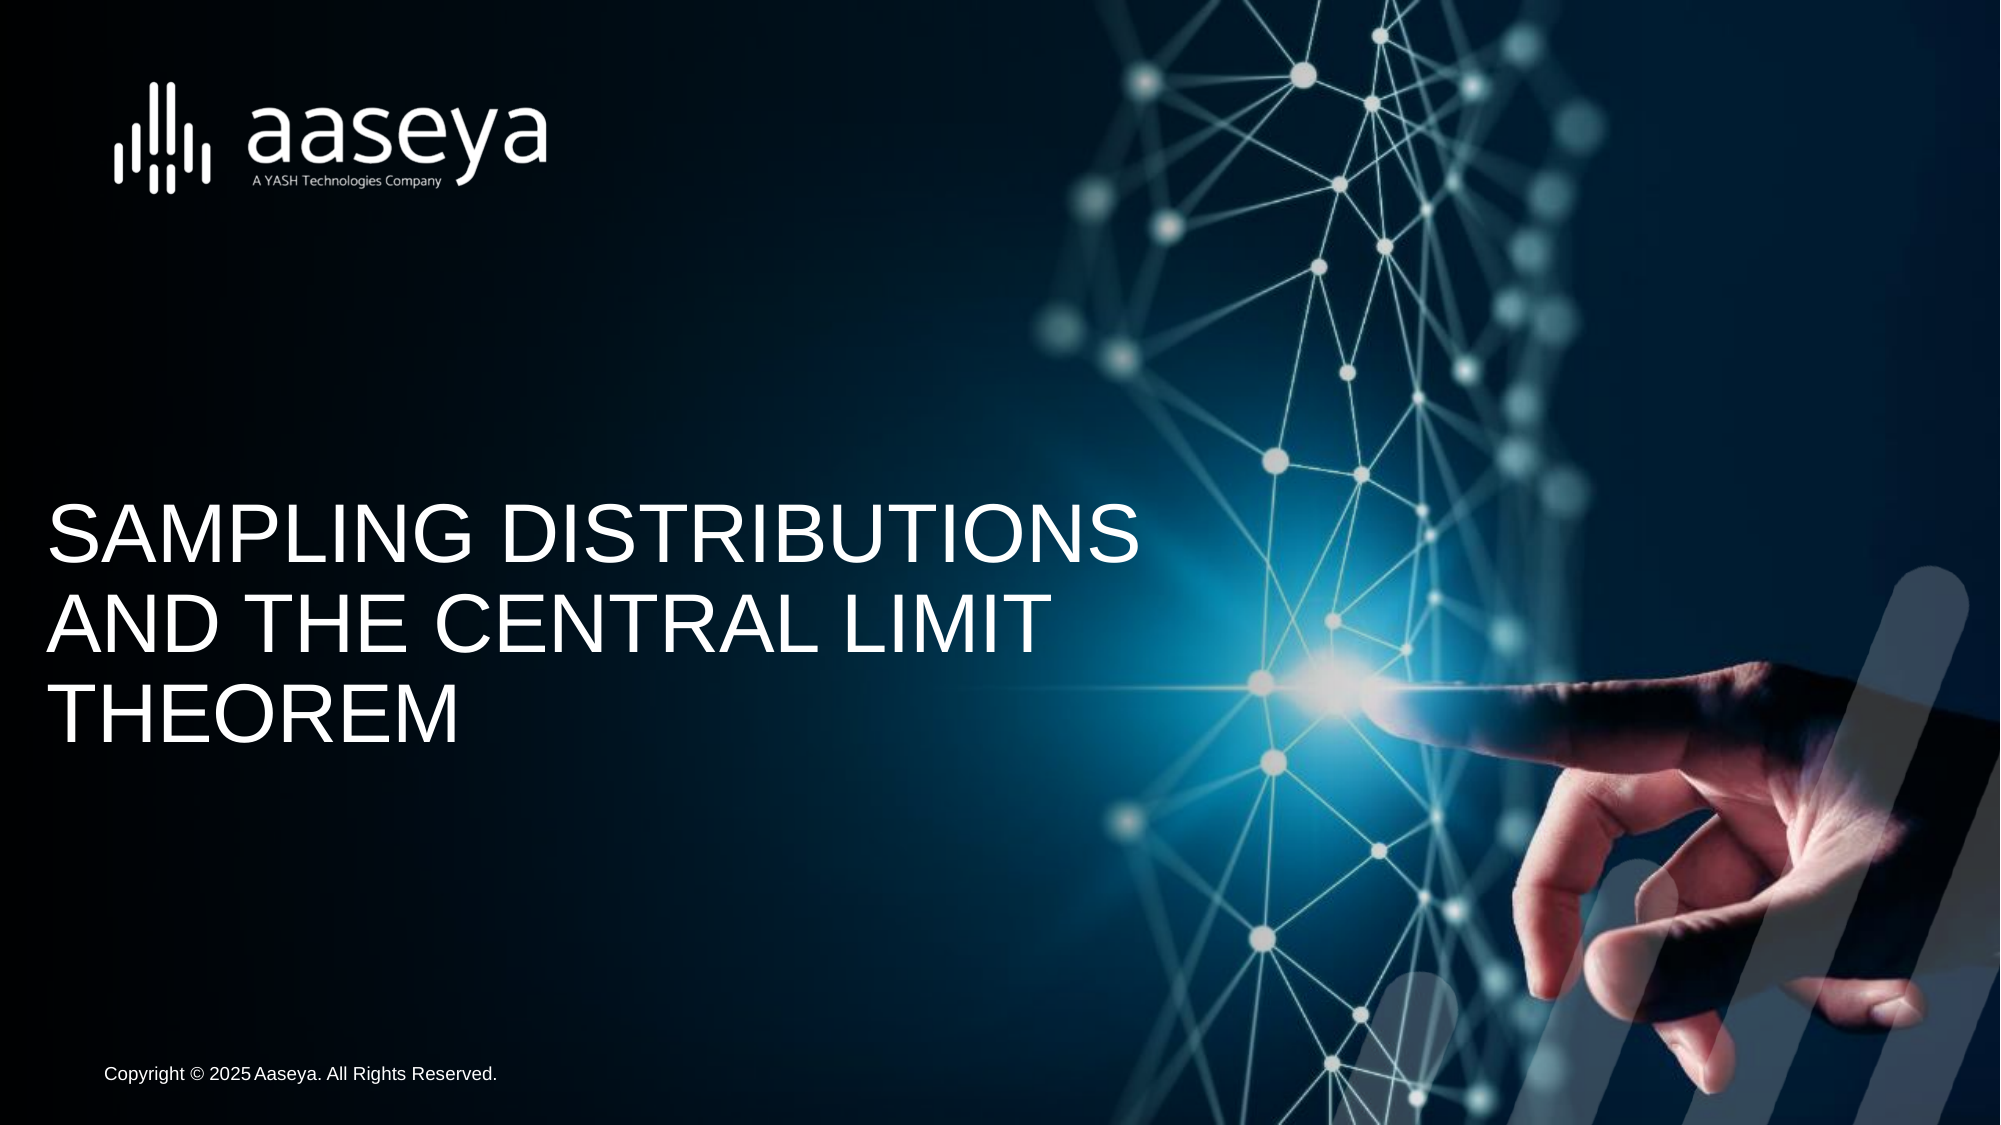

# SAMPLING DISTRIBUTIONS AND THE CENTRAL LIMIT THEOREM
Copyright © 2025	Aaseya. All Rights Reserved.